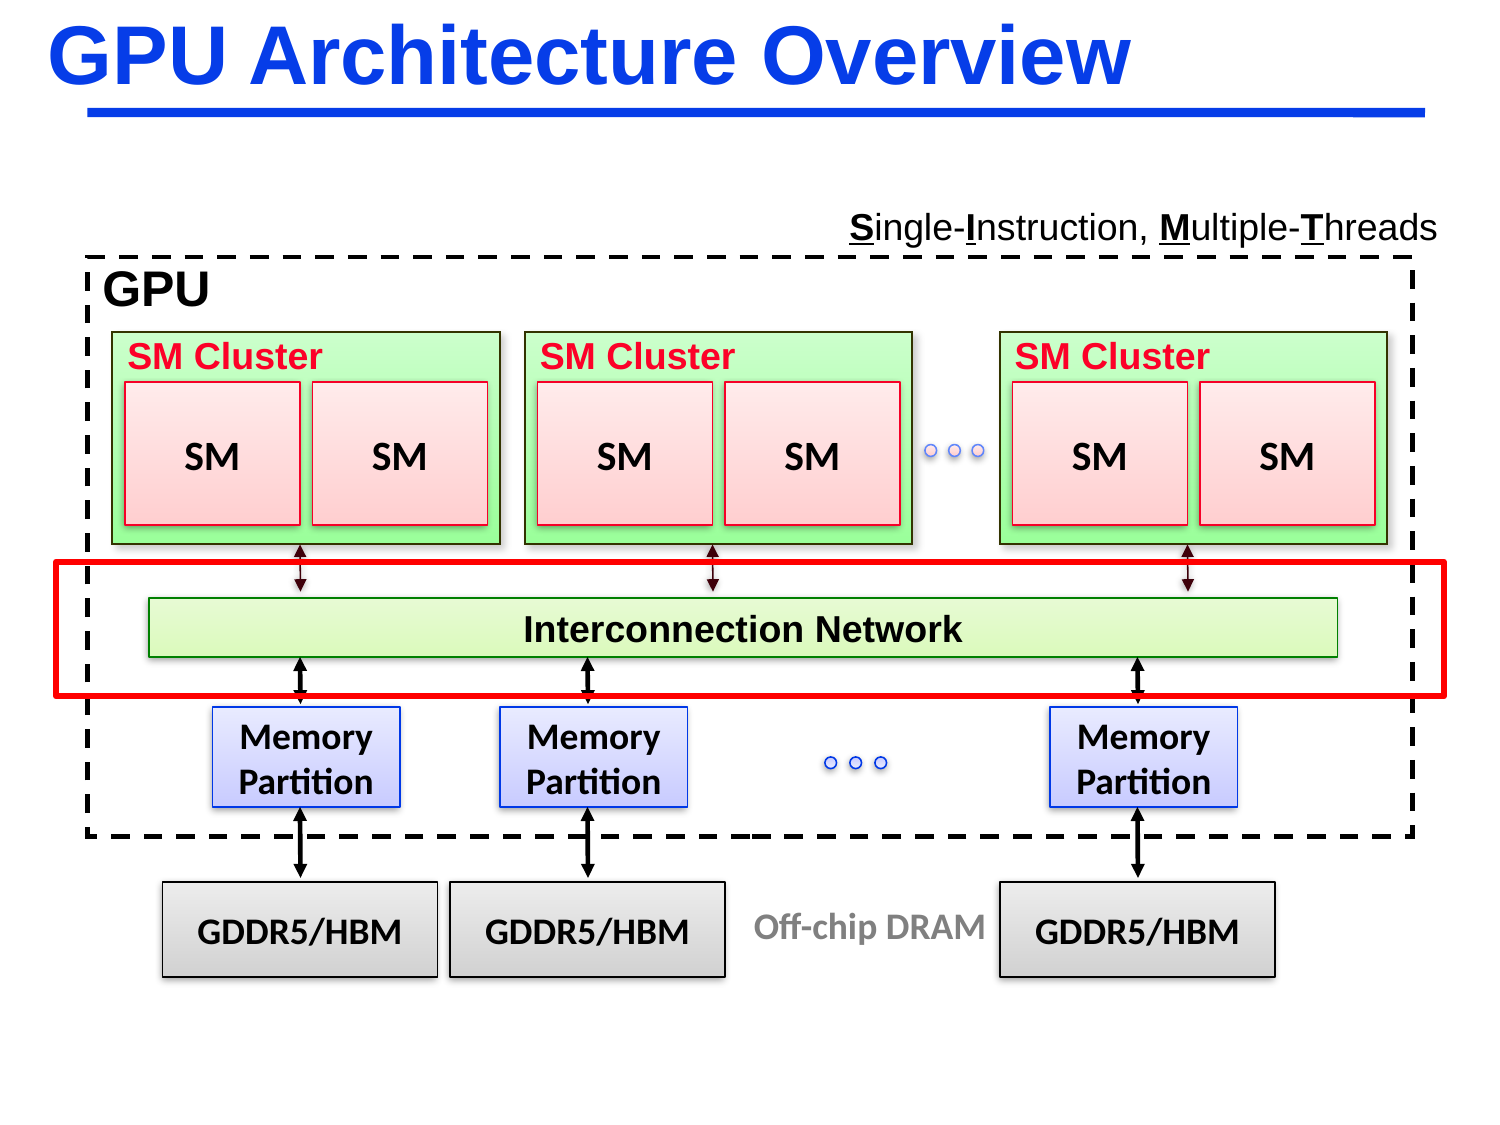

# GPU Architecture Overview
Single-Instruction, Multiple-Threads
GPU
SM Cluster
SM
SM

SM Cluster
SM
SM

SM Cluster
SM
SM

Interconnection Network

Memory
Partition

GDDR5/HBM

Memory
Partition

GDDR5/HBM

Memory
Partition

GDDR5/HBM

Off-chip DRAM